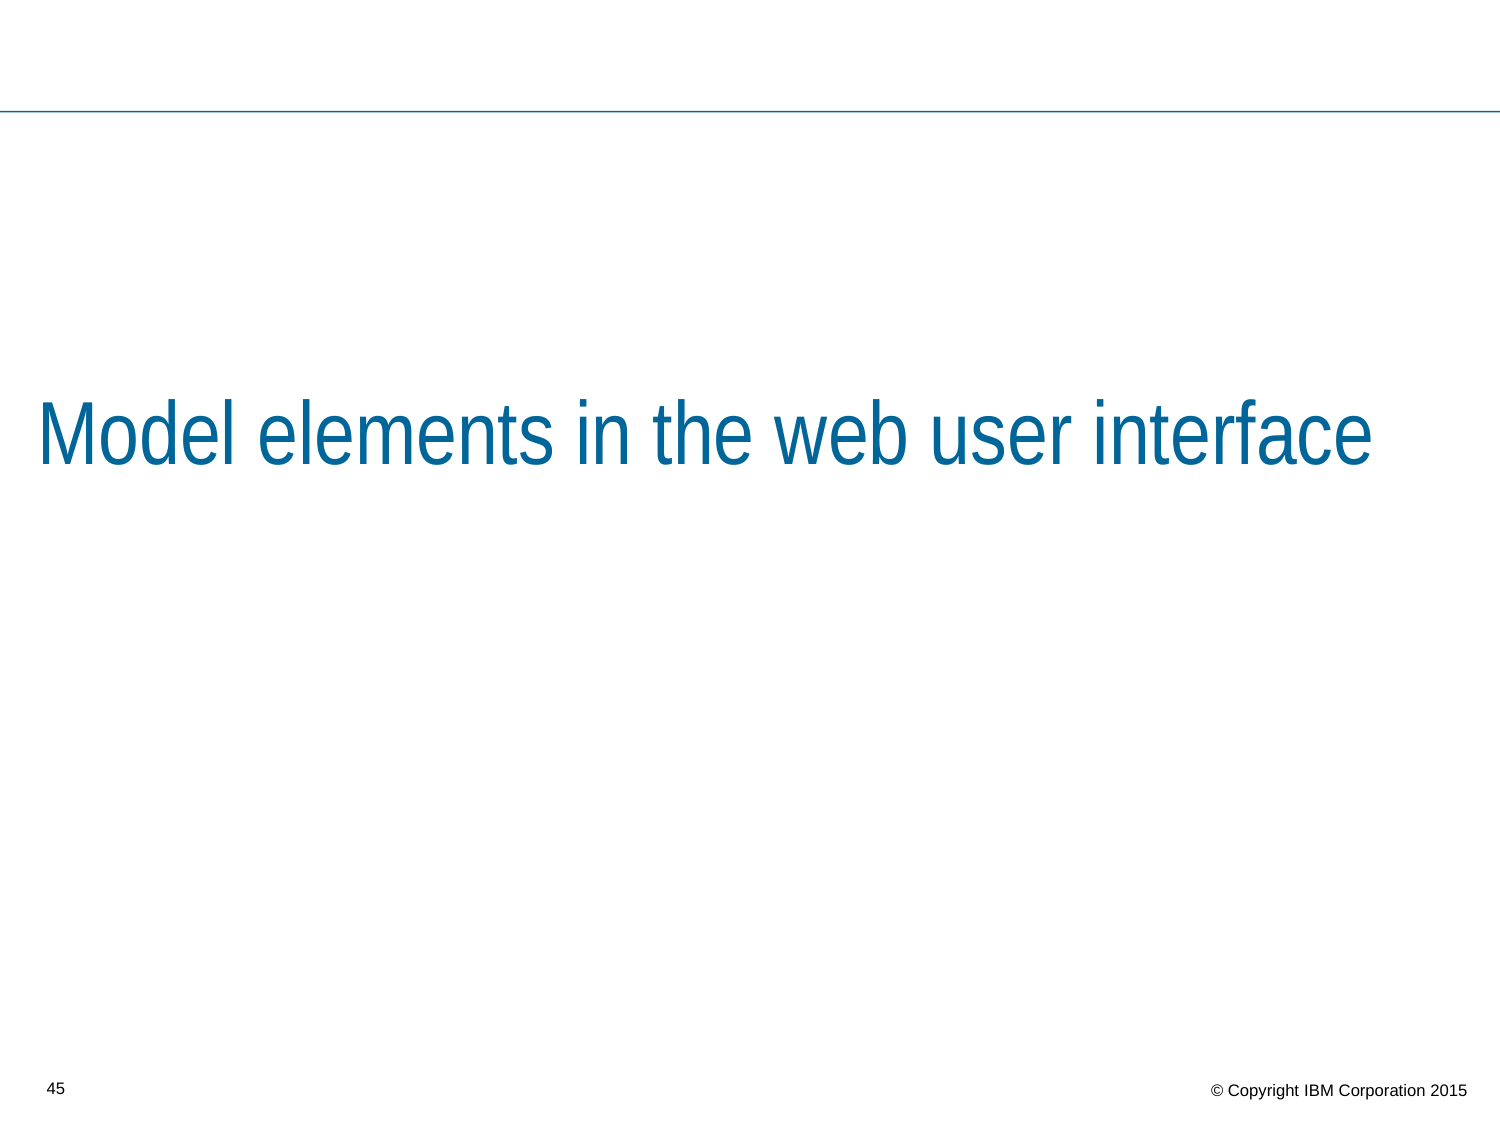

Model elements in the web user interface